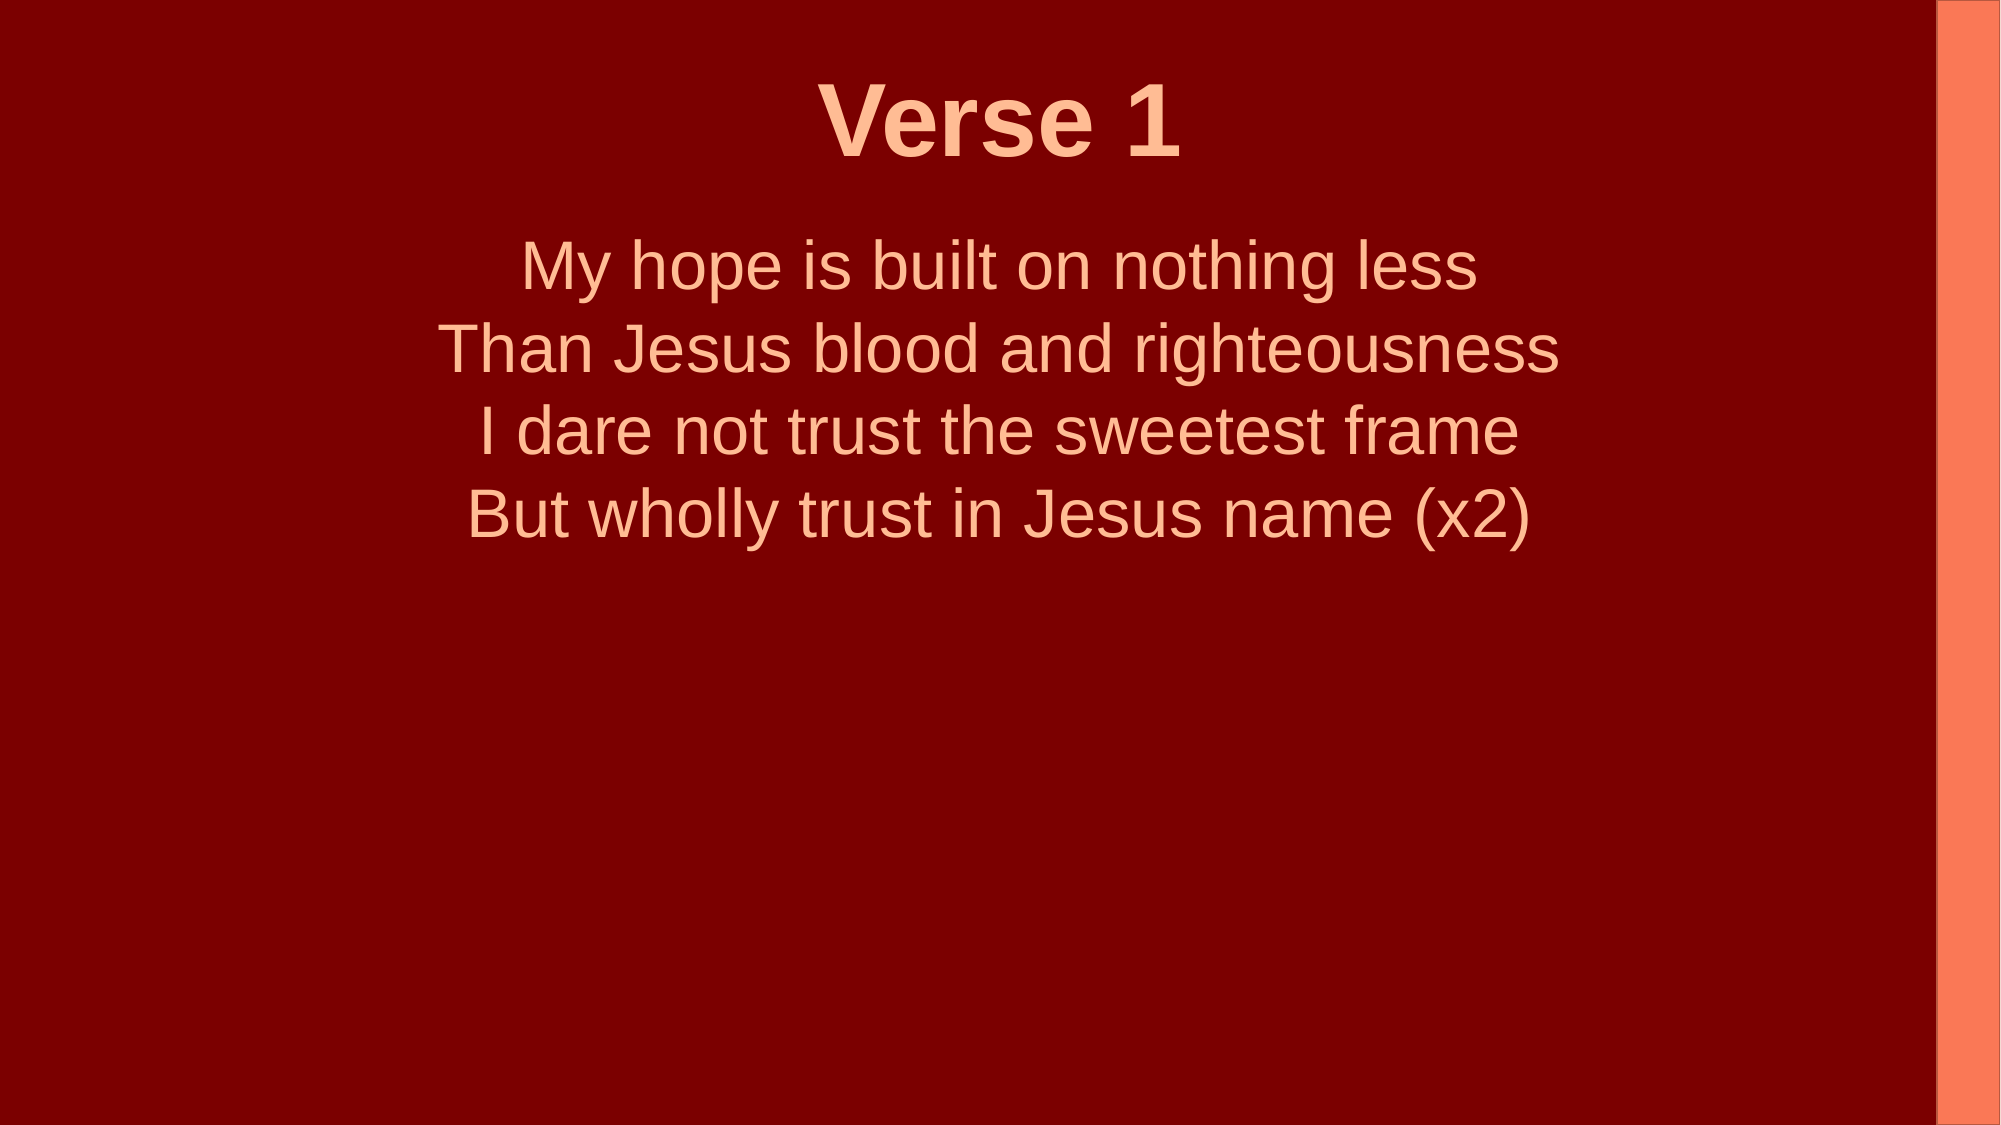

Verse 1
My hope is built on nothing less
Than Jesus blood and righteousness
I dare not trust the sweetest frame
But wholly trust in Jesus name (x2)